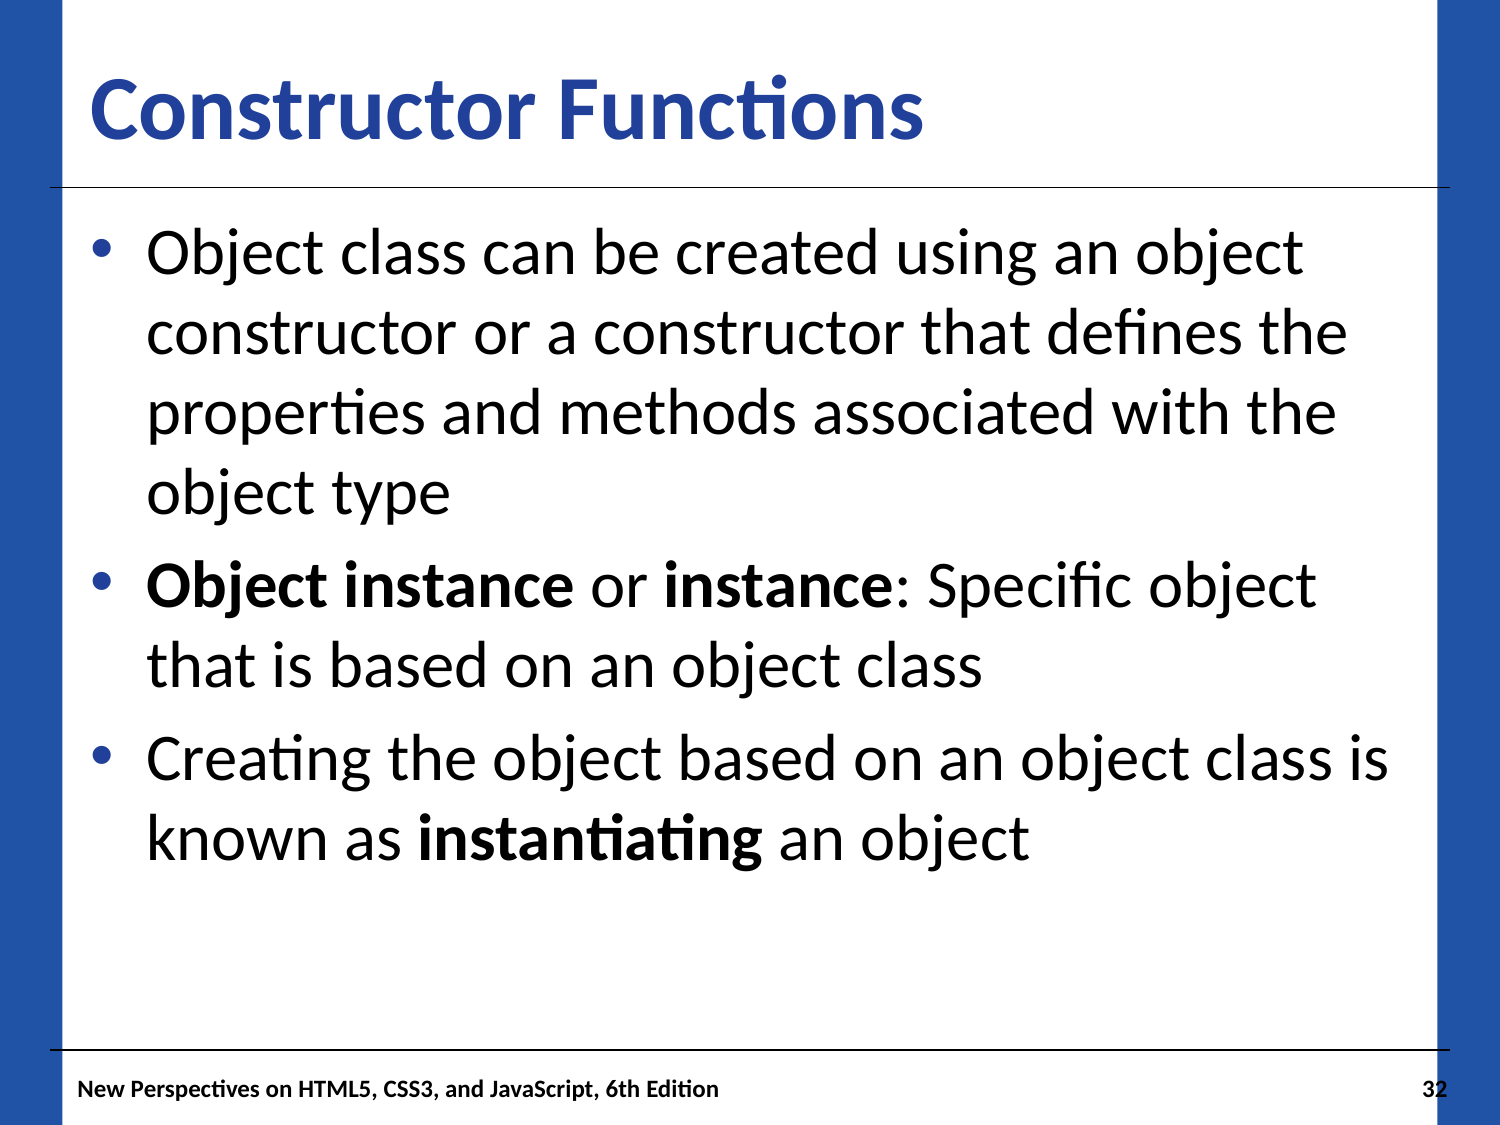

# Constructor Functions
Object class can be created using an object constructor or a constructor that defines the properties and methods associated with the object type
Object instance or instance: Specific object that is based on an object class
Creating the object based on an object class is known as instantiating an object

New Perspectives on HTML5, CSS3, and JavaScript, 6th Edition
32